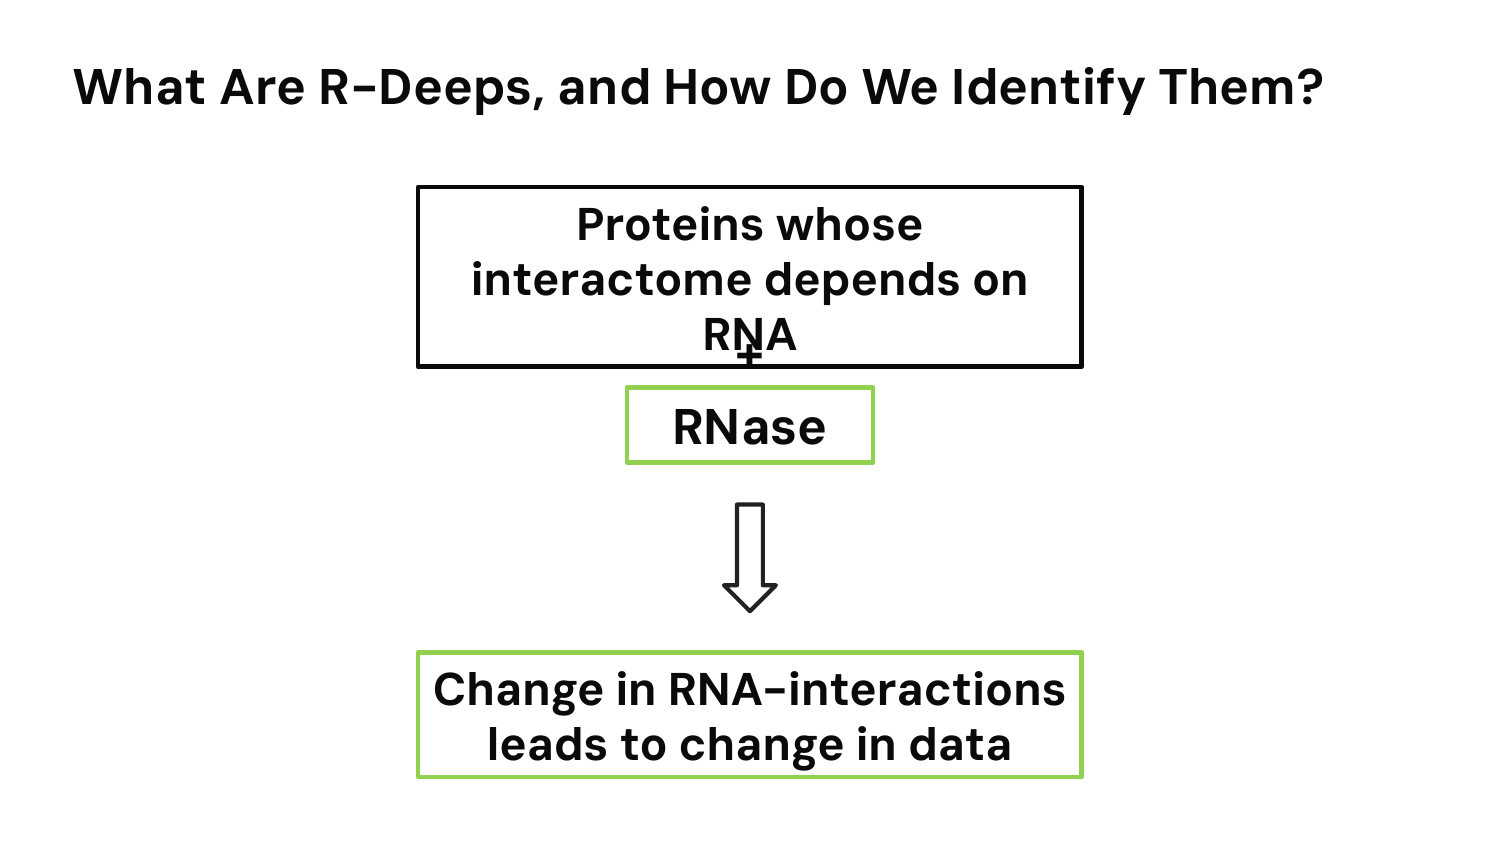

What Are R-Deeps, and How Do We Identify Them?
Proteins whose interactome depends on RNA
+
RNase

Change in RNA-interactions leads to change in data